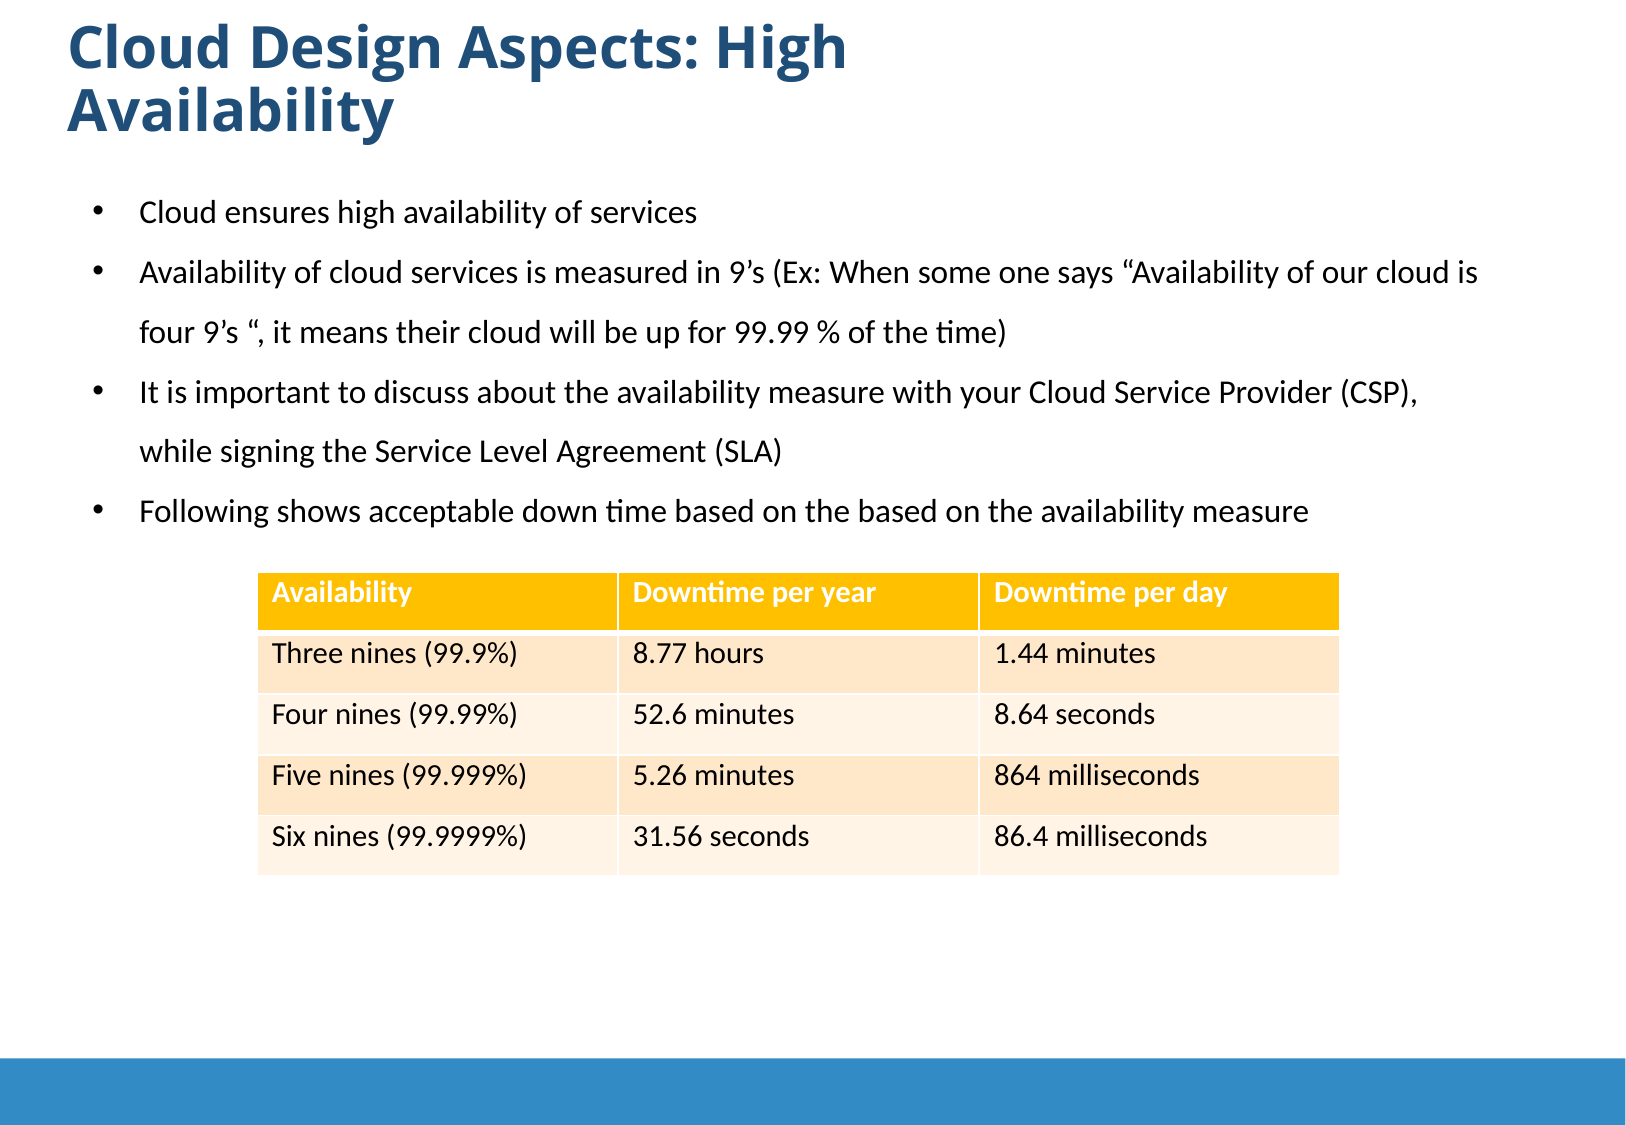

Cloud Design Aspects: High Availability

Cloud ensures high availability of services
Availability of cloud services is measured in 9’s (Ex: When some one says “Availability of our cloud is four 9’s “, it means their cloud will be up for 99.99 % of the time)
It is important to discuss about the availability measure with your Cloud Service Provider (CSP), while signing the Service Level Agreement (SLA)
Following shows acceptable down time based on the based on the availability measure
| Availability | Downtime per year | Downtime per day |
| --- | --- | --- |
| Three nines (99.9%) | 8.77 hours | 1.44 minutes |
| Four nines (99.99%) | 52.6 minutes | 8.64 seconds |
| Five nines (99.999%) | 5.26 minutes | 864 milliseconds |
| Six nines (99.9999%) | 31.56 seconds | 86.4 milliseconds |